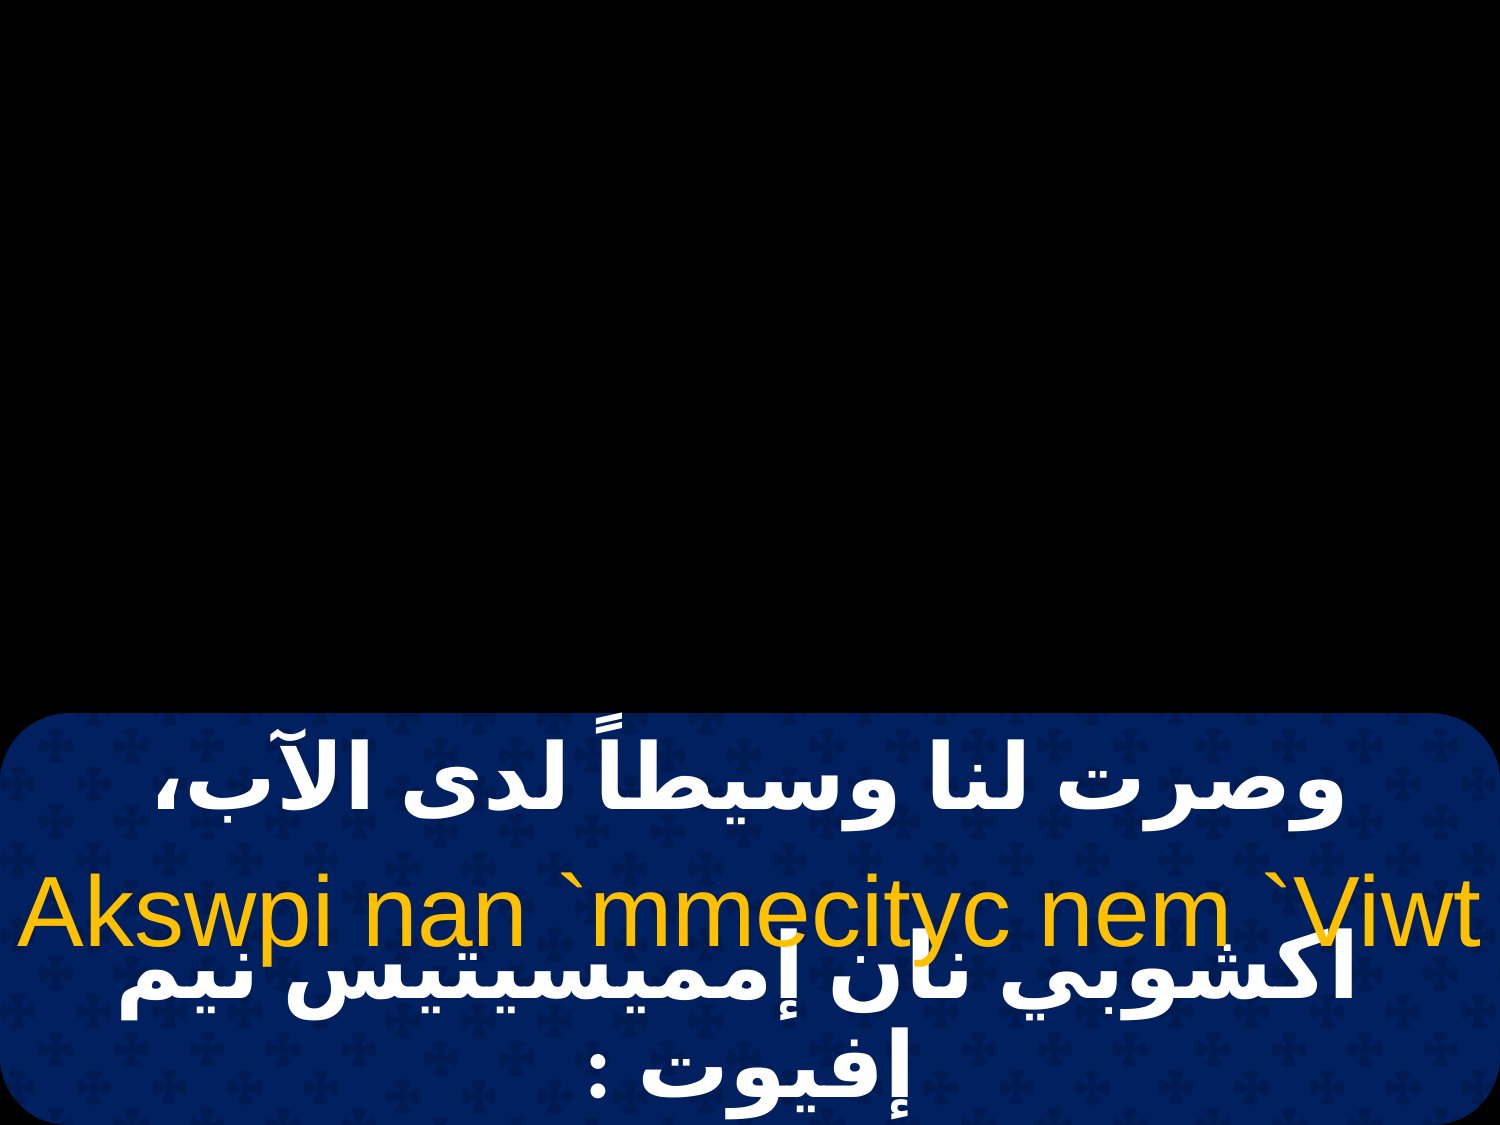

# وصرت لنا وسيطاً لدى الآب،
Akswpi nan `mmecityc nem `Viwt
 اكشوبي نان إمميسيتيس نيم إفيوت :